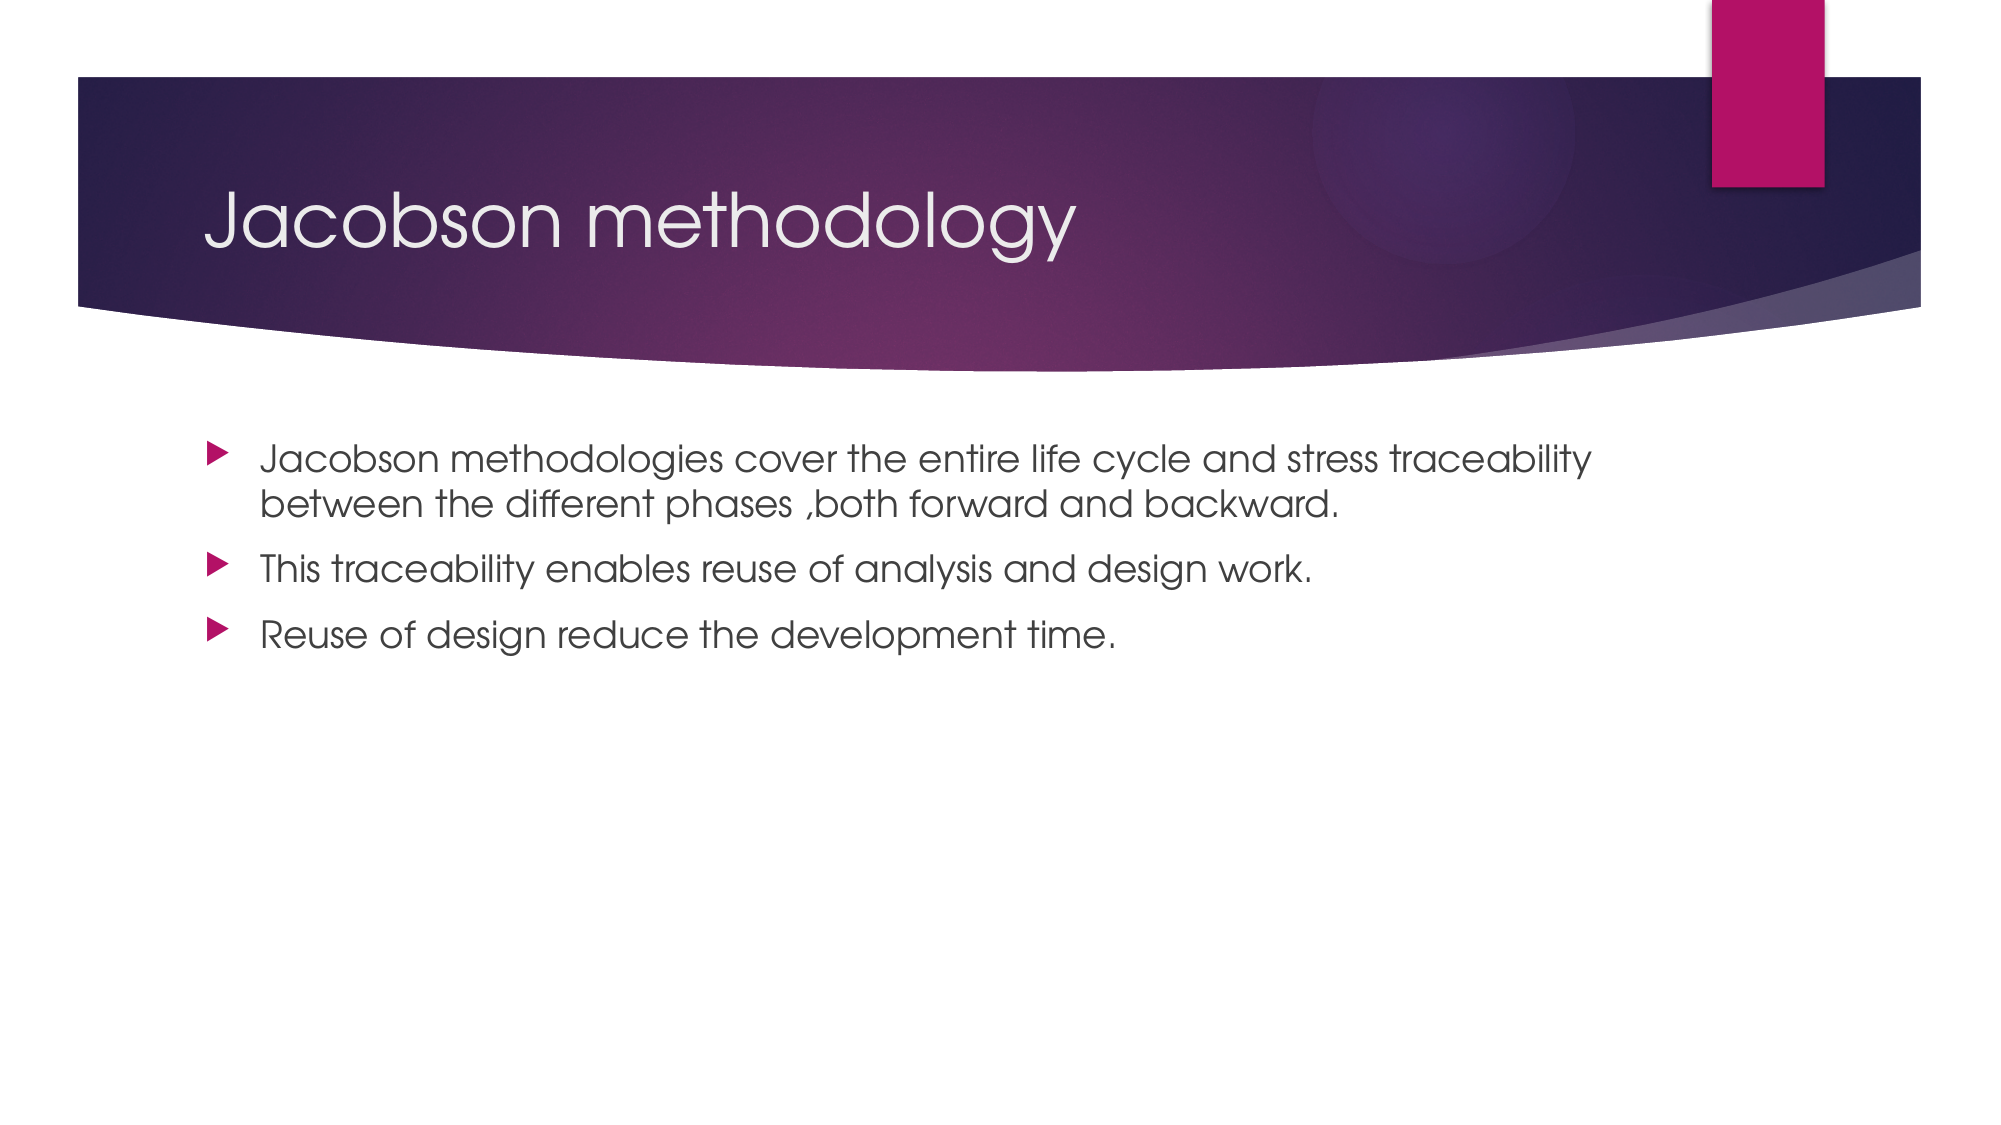

# Jacobson methodology
Jacobson methodologies cover the entire life cycle and stress traceability between the different phases ,both forward and backward.
This traceability enables reuse of analysis and design work.
Reuse of design reduce the development time.